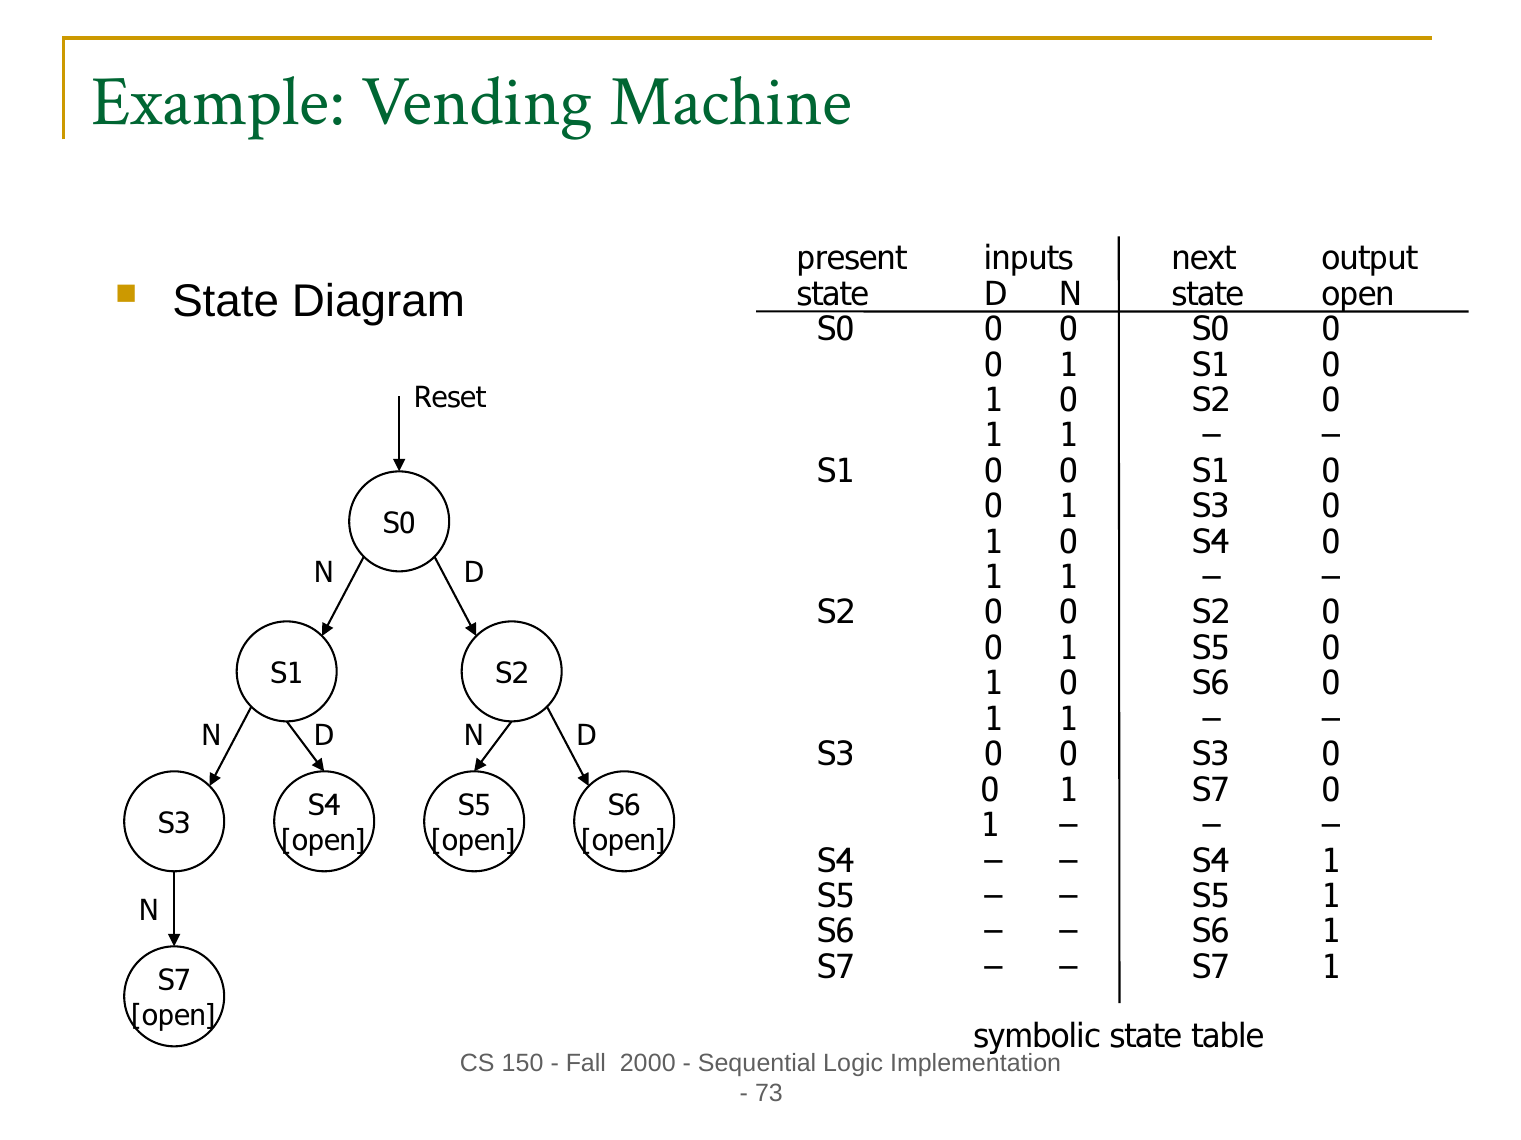

# Example: Vending Machine
present	inputs	next	output
state		D	N	state	open
  S0		0	0	  S0	0
		0	1	  S1	0
		1	0	  S2	0
		1	1	   –	–
  S1		0	0	  S1	0
		0	1	  S3	0
		1	0	  S4	0
		1	1	   –	–
  S2		0	0	  S2	0
		0	1	  S5	0
		1	0	  S6	0
		1	1	   –	–
  S3		0	0	  S3	0
                  0	1	  S7	0
                  1	– 	   –	–
  S4		–	–	  S4 	1
  S5		–	–	  S5	1
  S6		–	–	  S6	1
  S7		–	– 	  S7	1

symbolic state table
State Diagram
Reset
S0
N
S1
D
S2
N
S3
D
S6
[open]
D
S4
[open]
N
S5
[open]
N
S7
[open]
CS 150 - Fall  2000 - Sequential Logic Implementation - 73